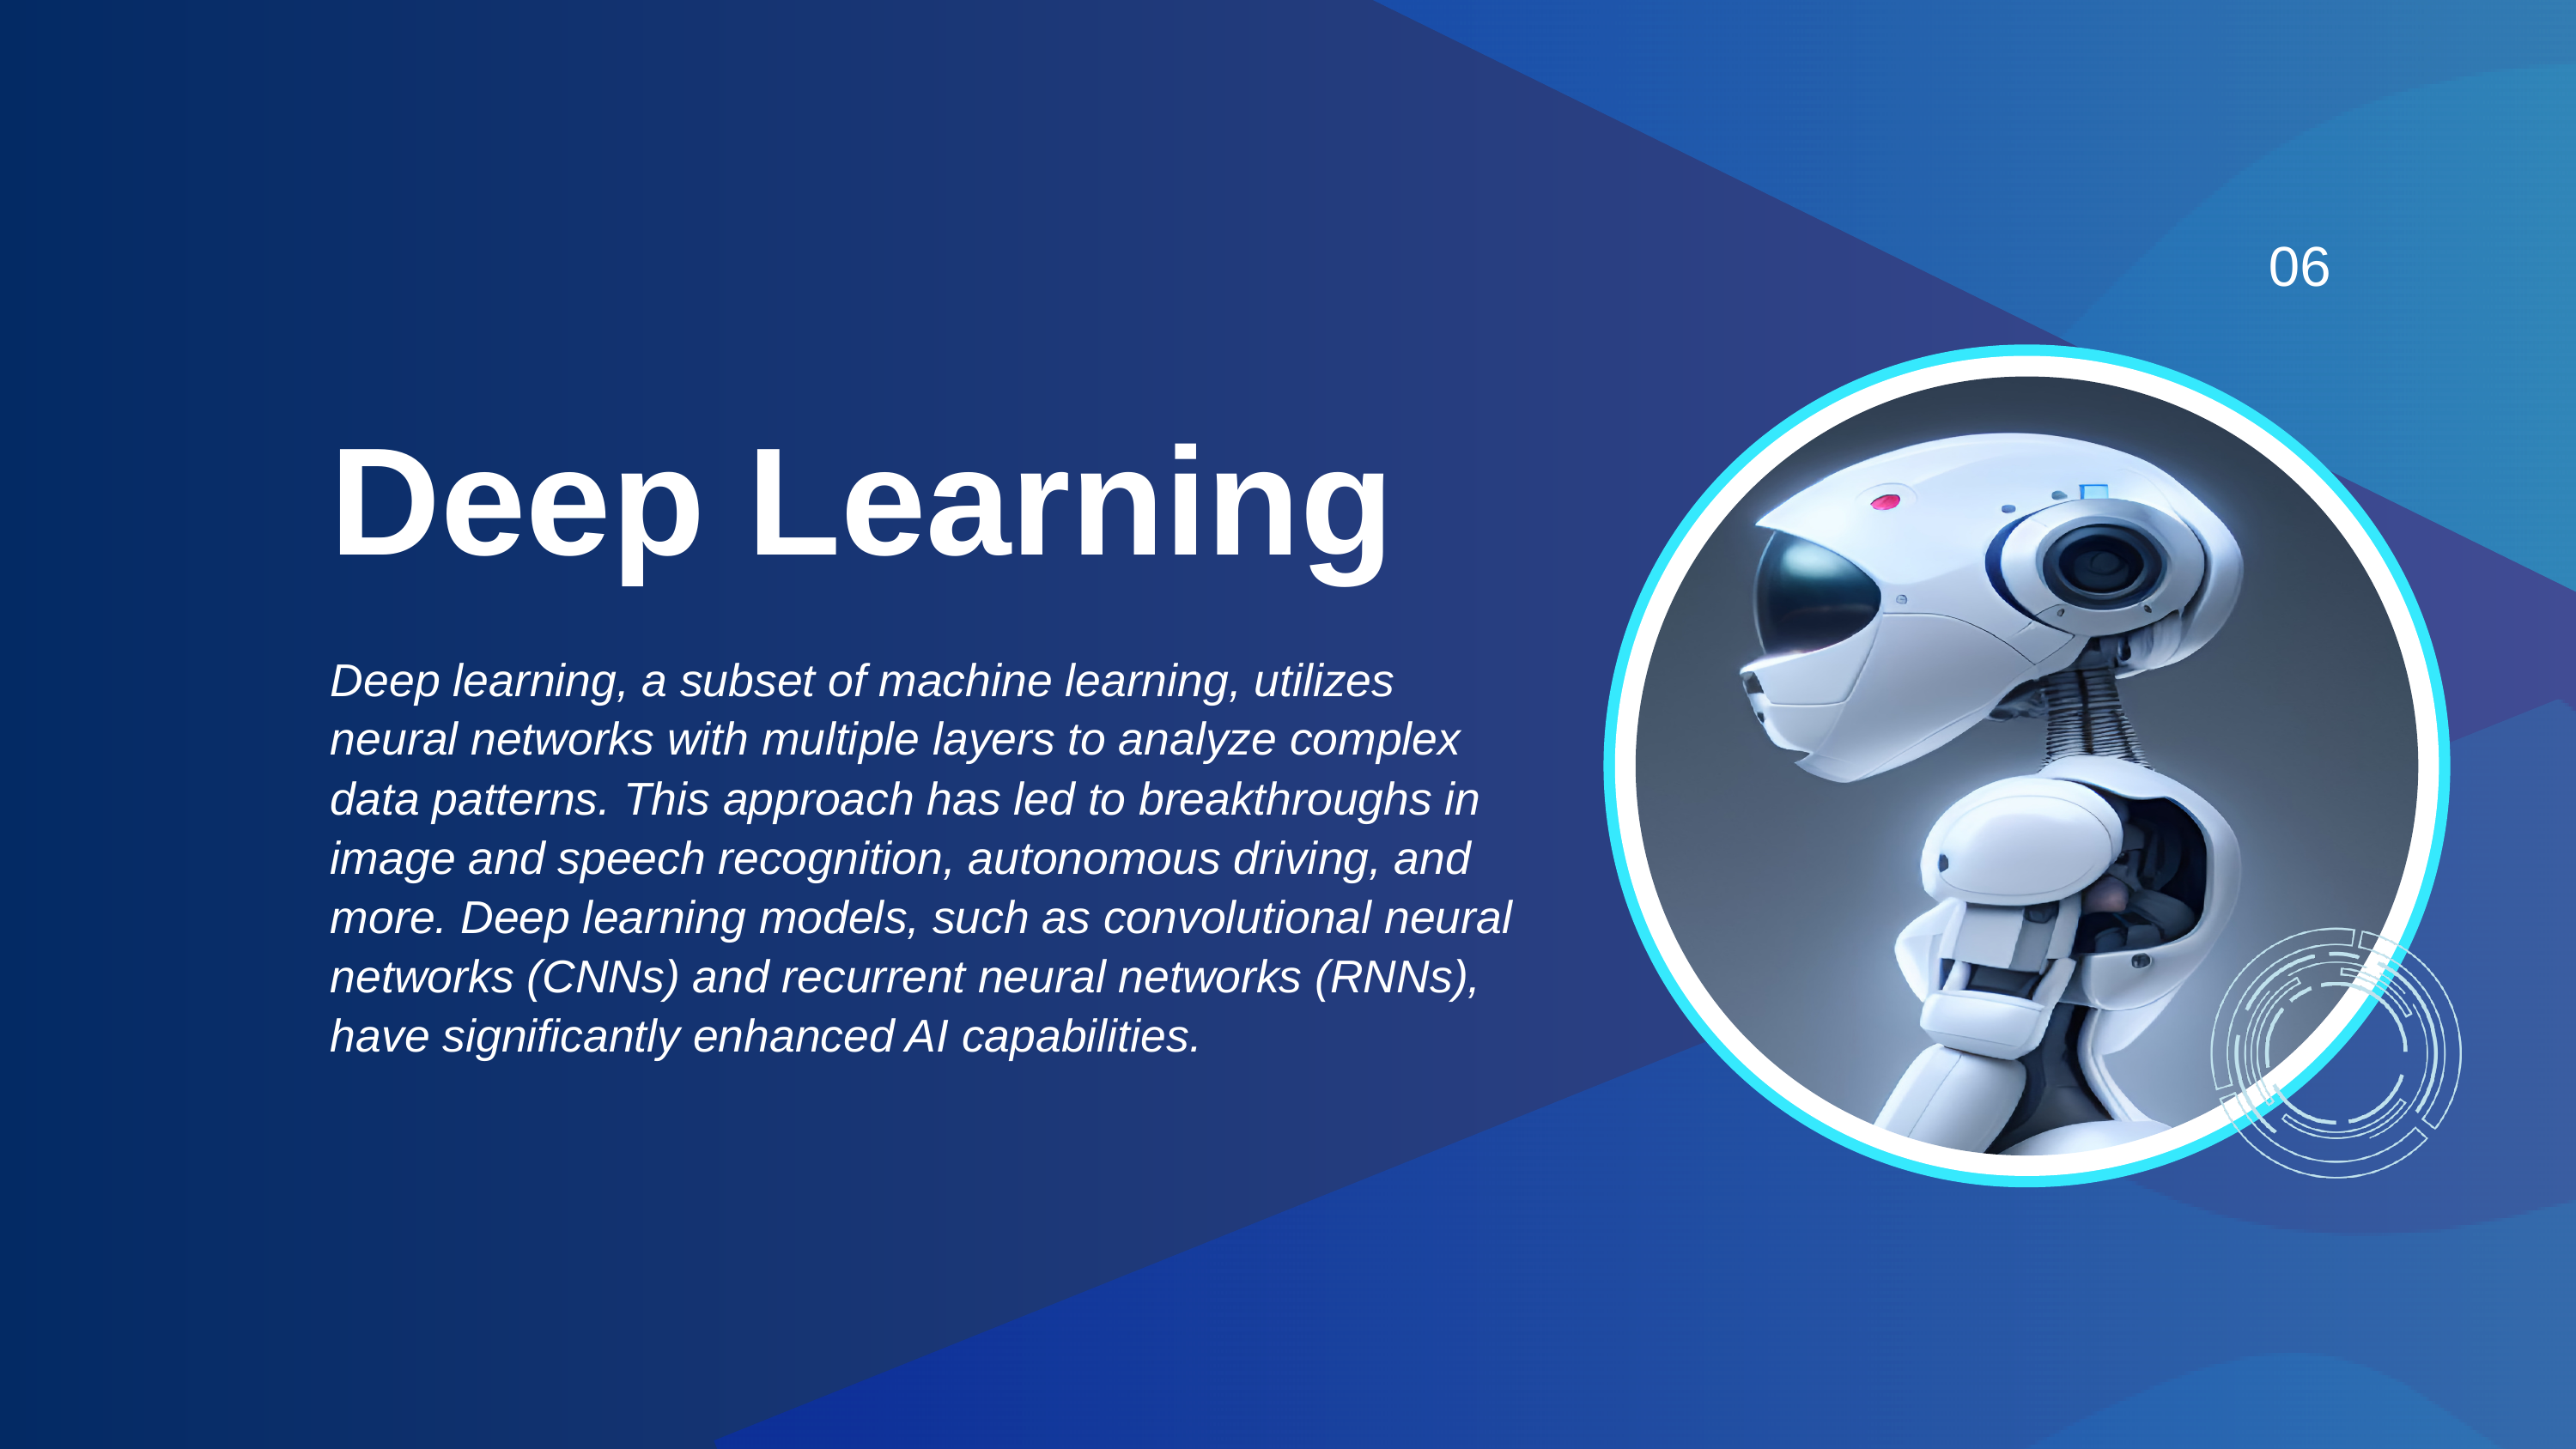

06

Deep Learning
Deep learning, a subset of machine learning, utilizes neural networks with multiple layers to analyze complex data patterns. This approach has led to breakthroughs in image and speech recognition, autonomous driving, and more. Deep learning models, such as convolutional neural networks (CNNs) and recurrent neural networks (RNNs), have significantly enhanced AI capabilities.